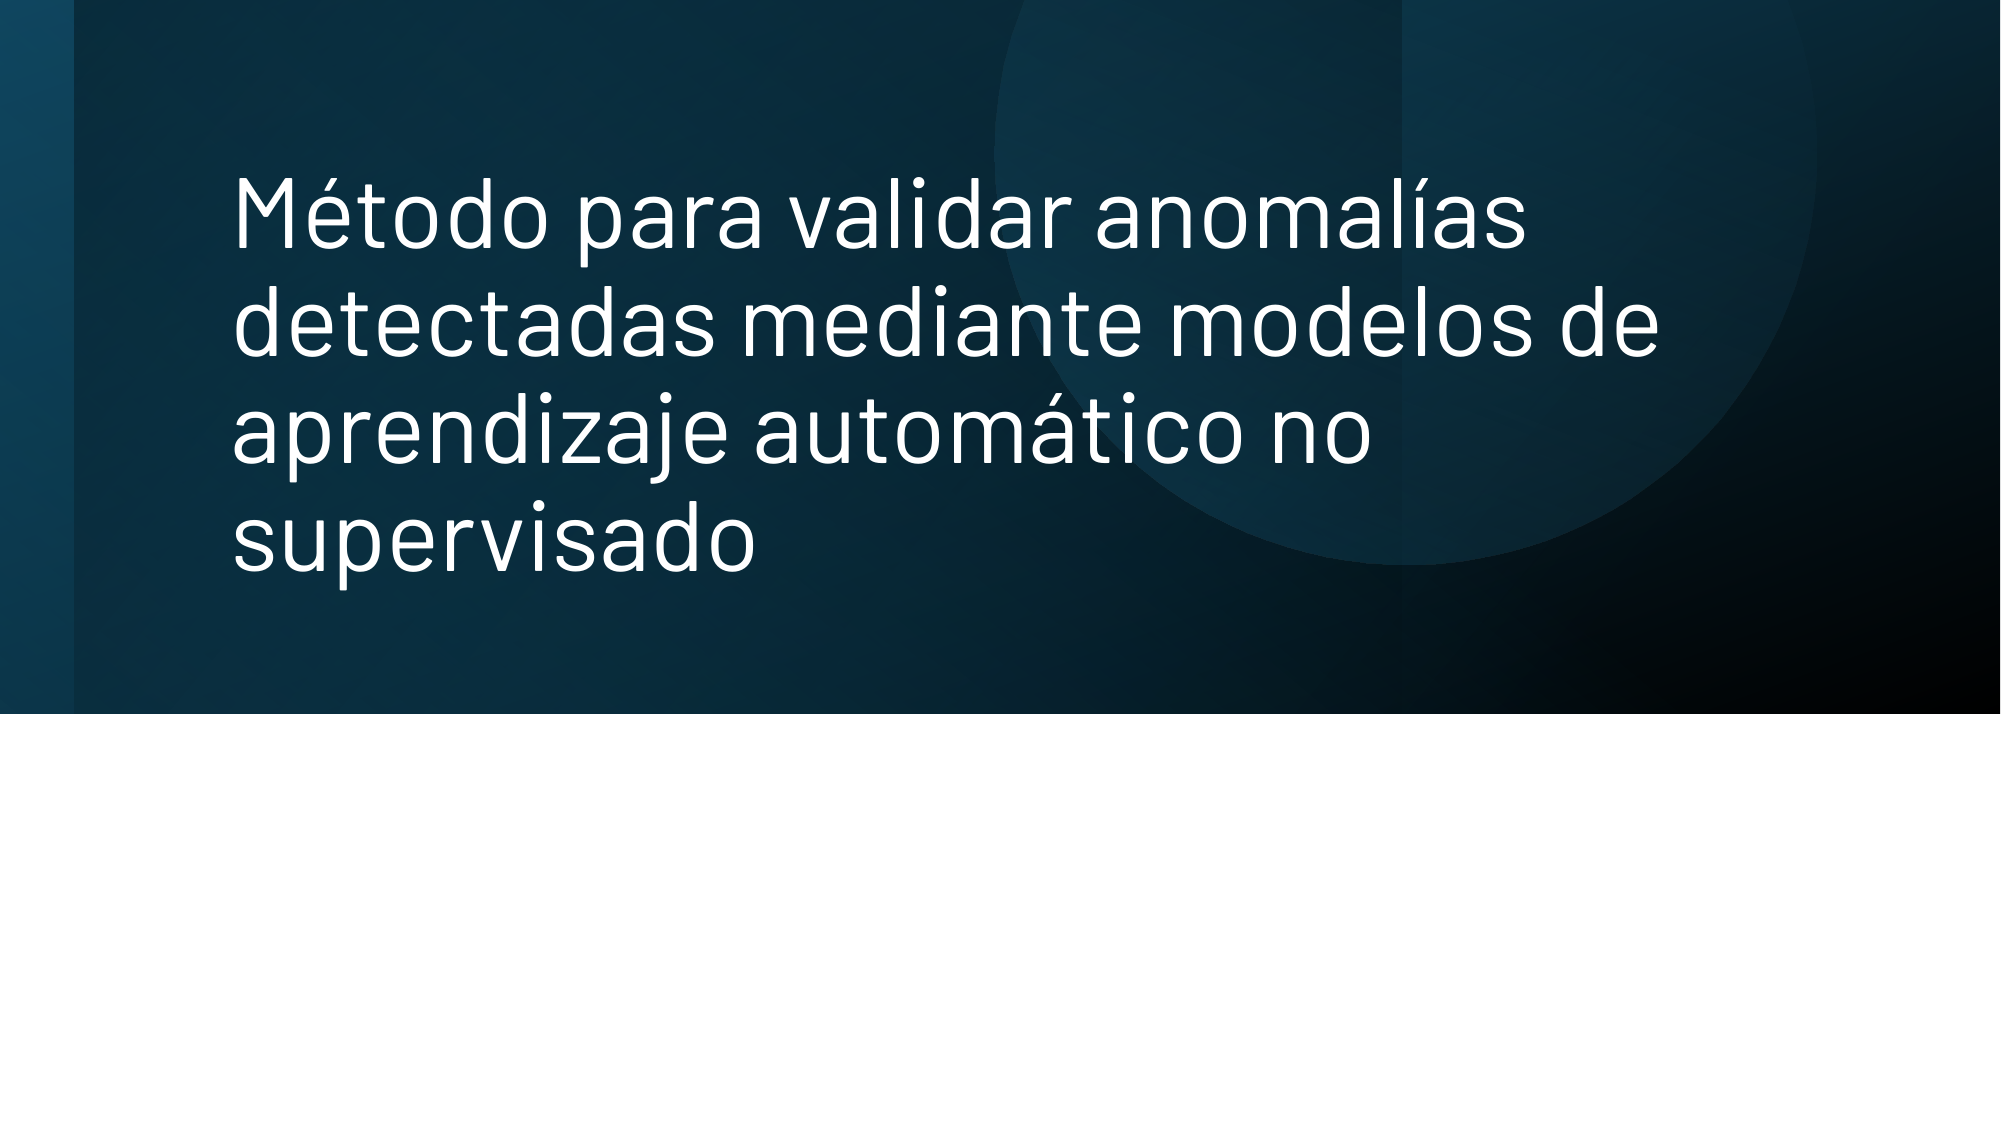

# Método para validar anomalías detectadas mediante modelos de aprendizaje automático no supervisado